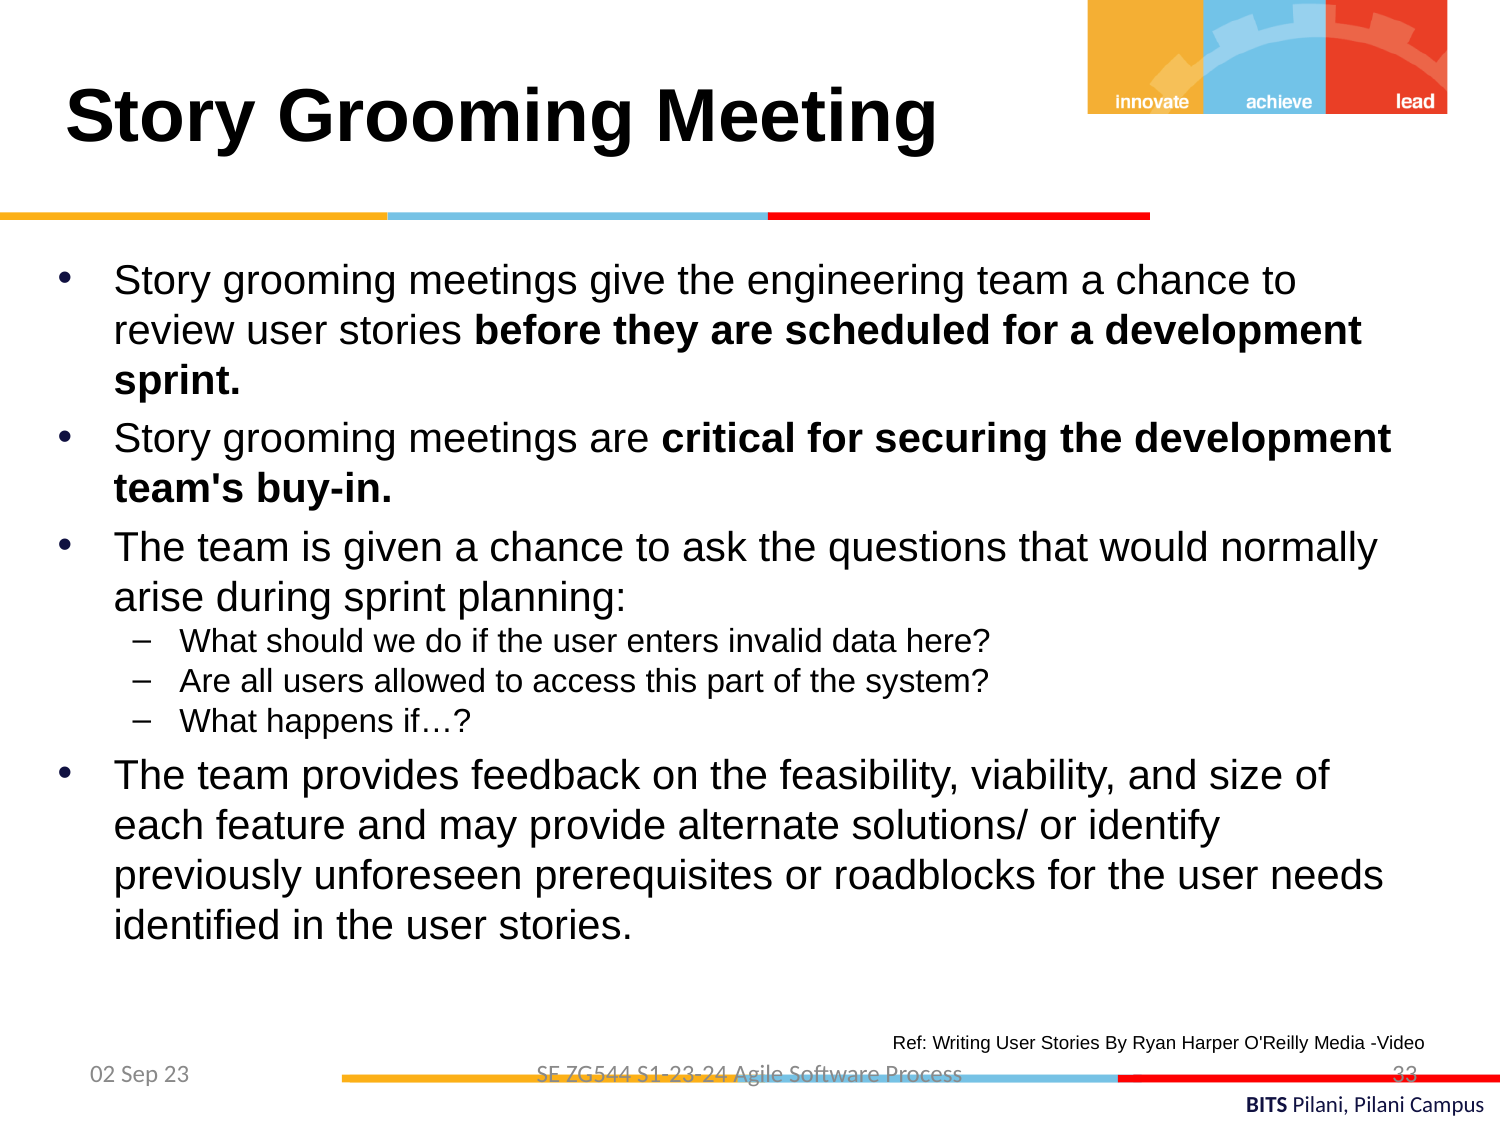

Story Grooming Meeting
Story grooming meetings give the engineering team a chance to review user stories before they are scheduled for a development sprint.
Story grooming meetings are critical for securing the development team's buy-in.
The team is given a chance to ask the questions that would normally arise during sprint planning:
What should we do if the user enters invalid data here?
Are all users allowed to access this part of the system?
What happens if…?
The team provides feedback on the feasibility, viability, and size of each feature and may provide alternate solutions/ or identify previously unforeseen prerequisites or roadblocks for the user needs identified in the user stories.
Ref: Writing User Stories By Ryan Harper O'Reilly Media -Video
33
02 Sep 23
SE ZG544 S1-23-24 Agile Software Process